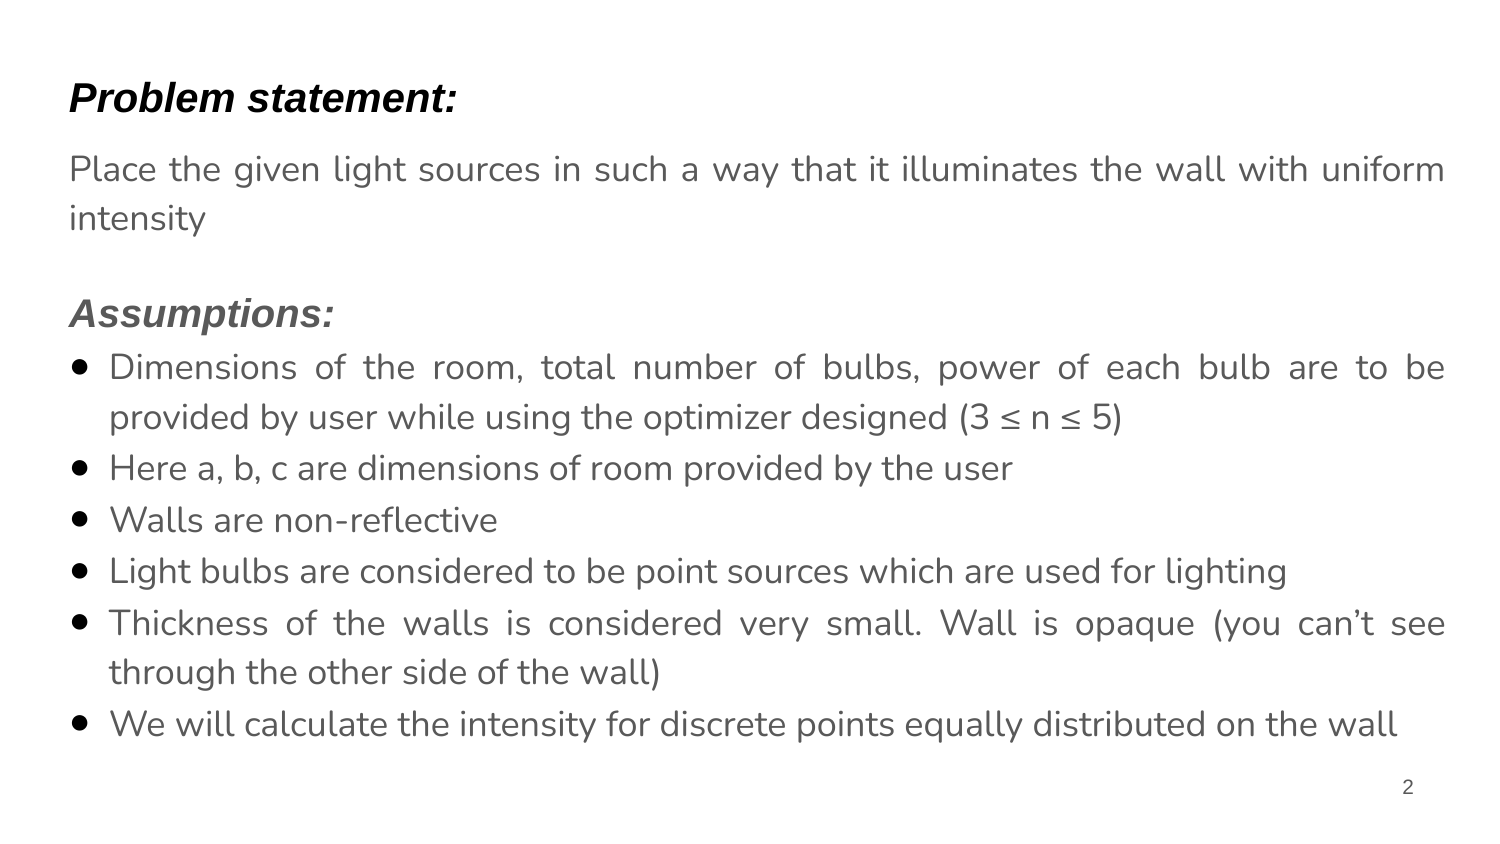

# Problem statement:
Place the given light sources in such a way that it illuminates the wall with uniform intensity

Assumptions:
Dimensions of the room, total number of bulbs, power of each bulb are to be provided by user while using the optimizer designed (3 ≤ n ≤ 5)
Here a, b, c are dimensions of room provided by the user
Walls are non-reflective
Light bulbs are considered to be point sources which are used for lighting
Thickness of the walls is considered very small. Wall is opaque (you can’t see through the other side of the wall)
We will calculate the intensity for discrete points equally distributed on the wall

2